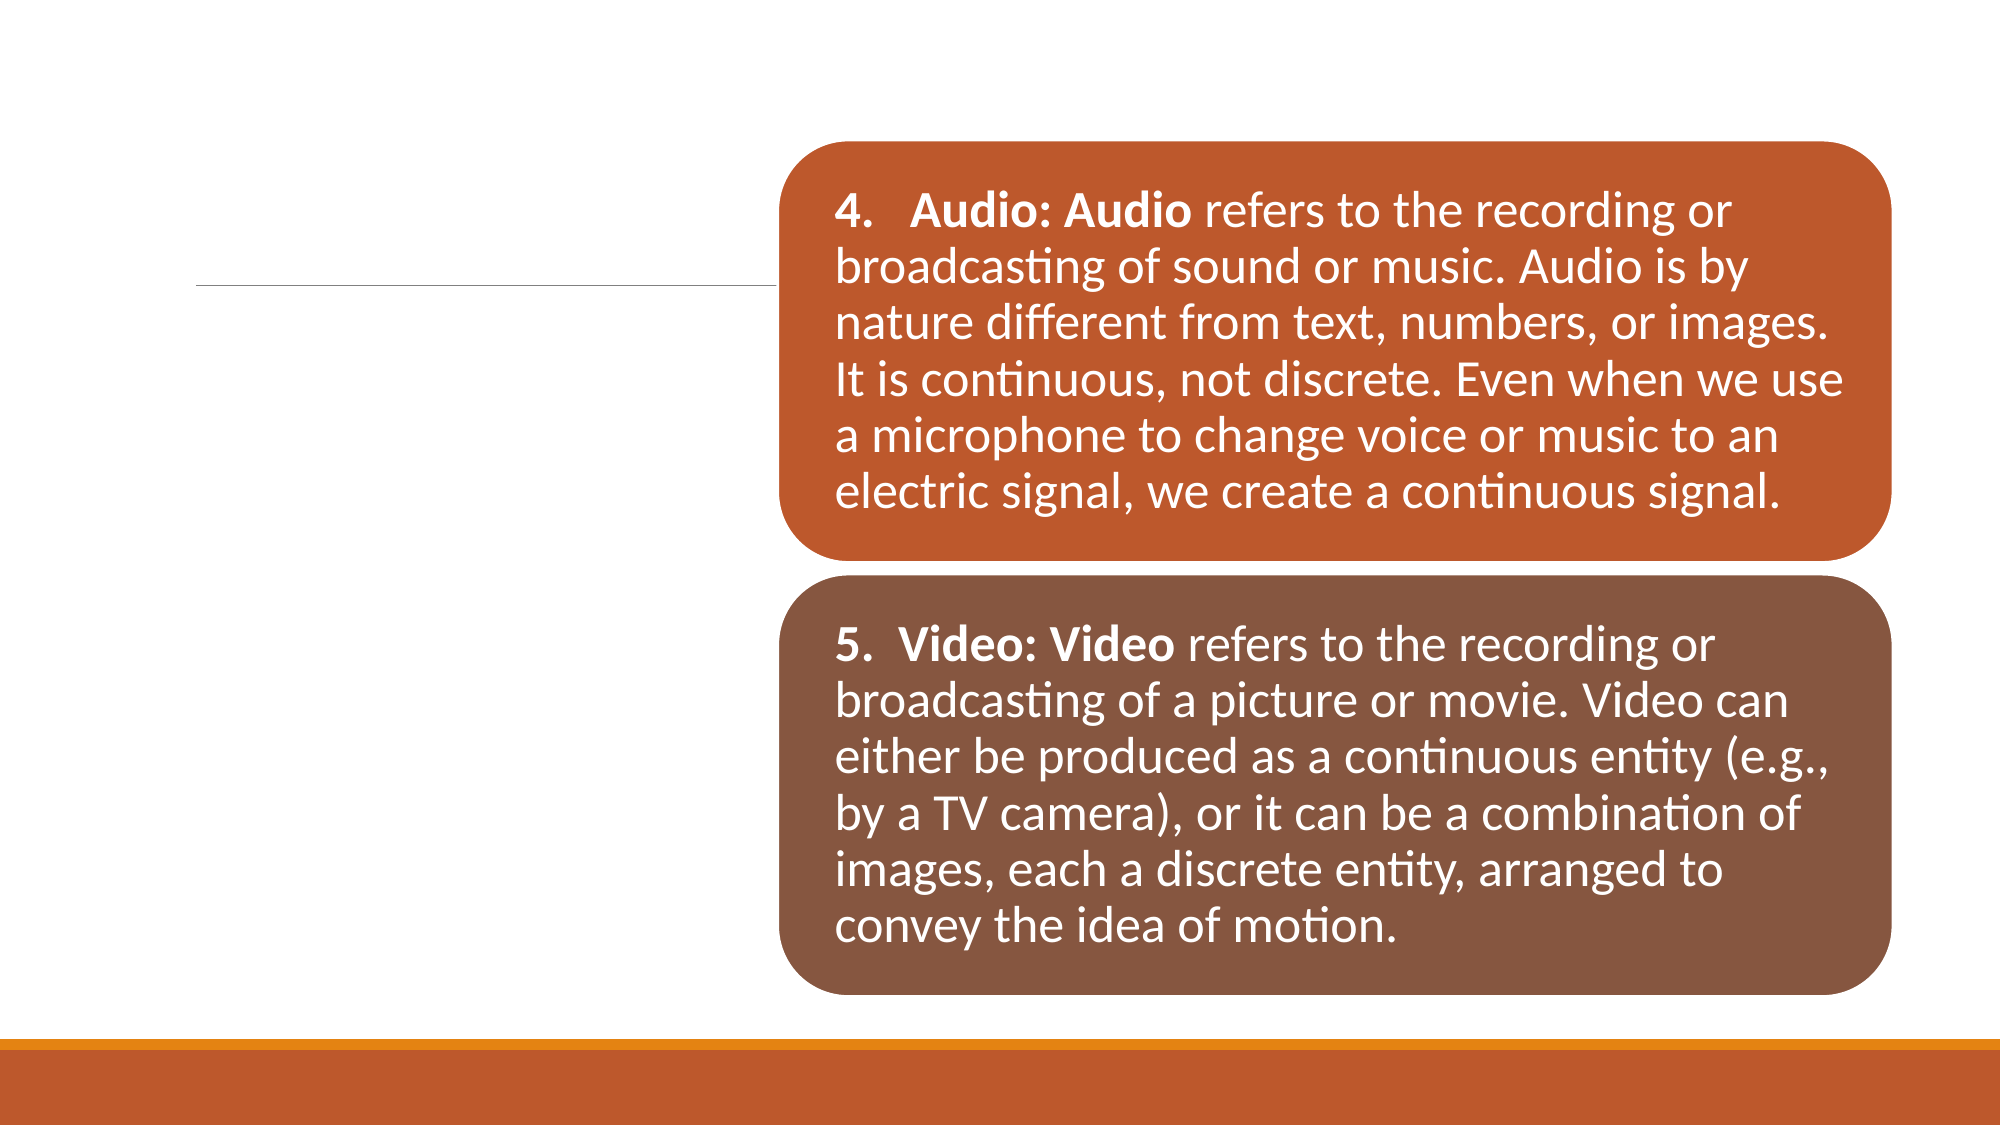

# Data Representation
4.   Audio: Audio refers to the recording or broadcasting of sound or music. Audio is by nature different from text, numbers, or images. It is continuous, not discrete. Even when we use a microphone to change voice or music to an electric signal, we create a continuous signal.
5.  Video: Video refers to the recording or broadcasting of a picture or movie. Video can either be produced as a continuous entity (e.g., by a TV camera), or it can be a combination of images, each a discrete entity, arranged to convey the idea of motion.